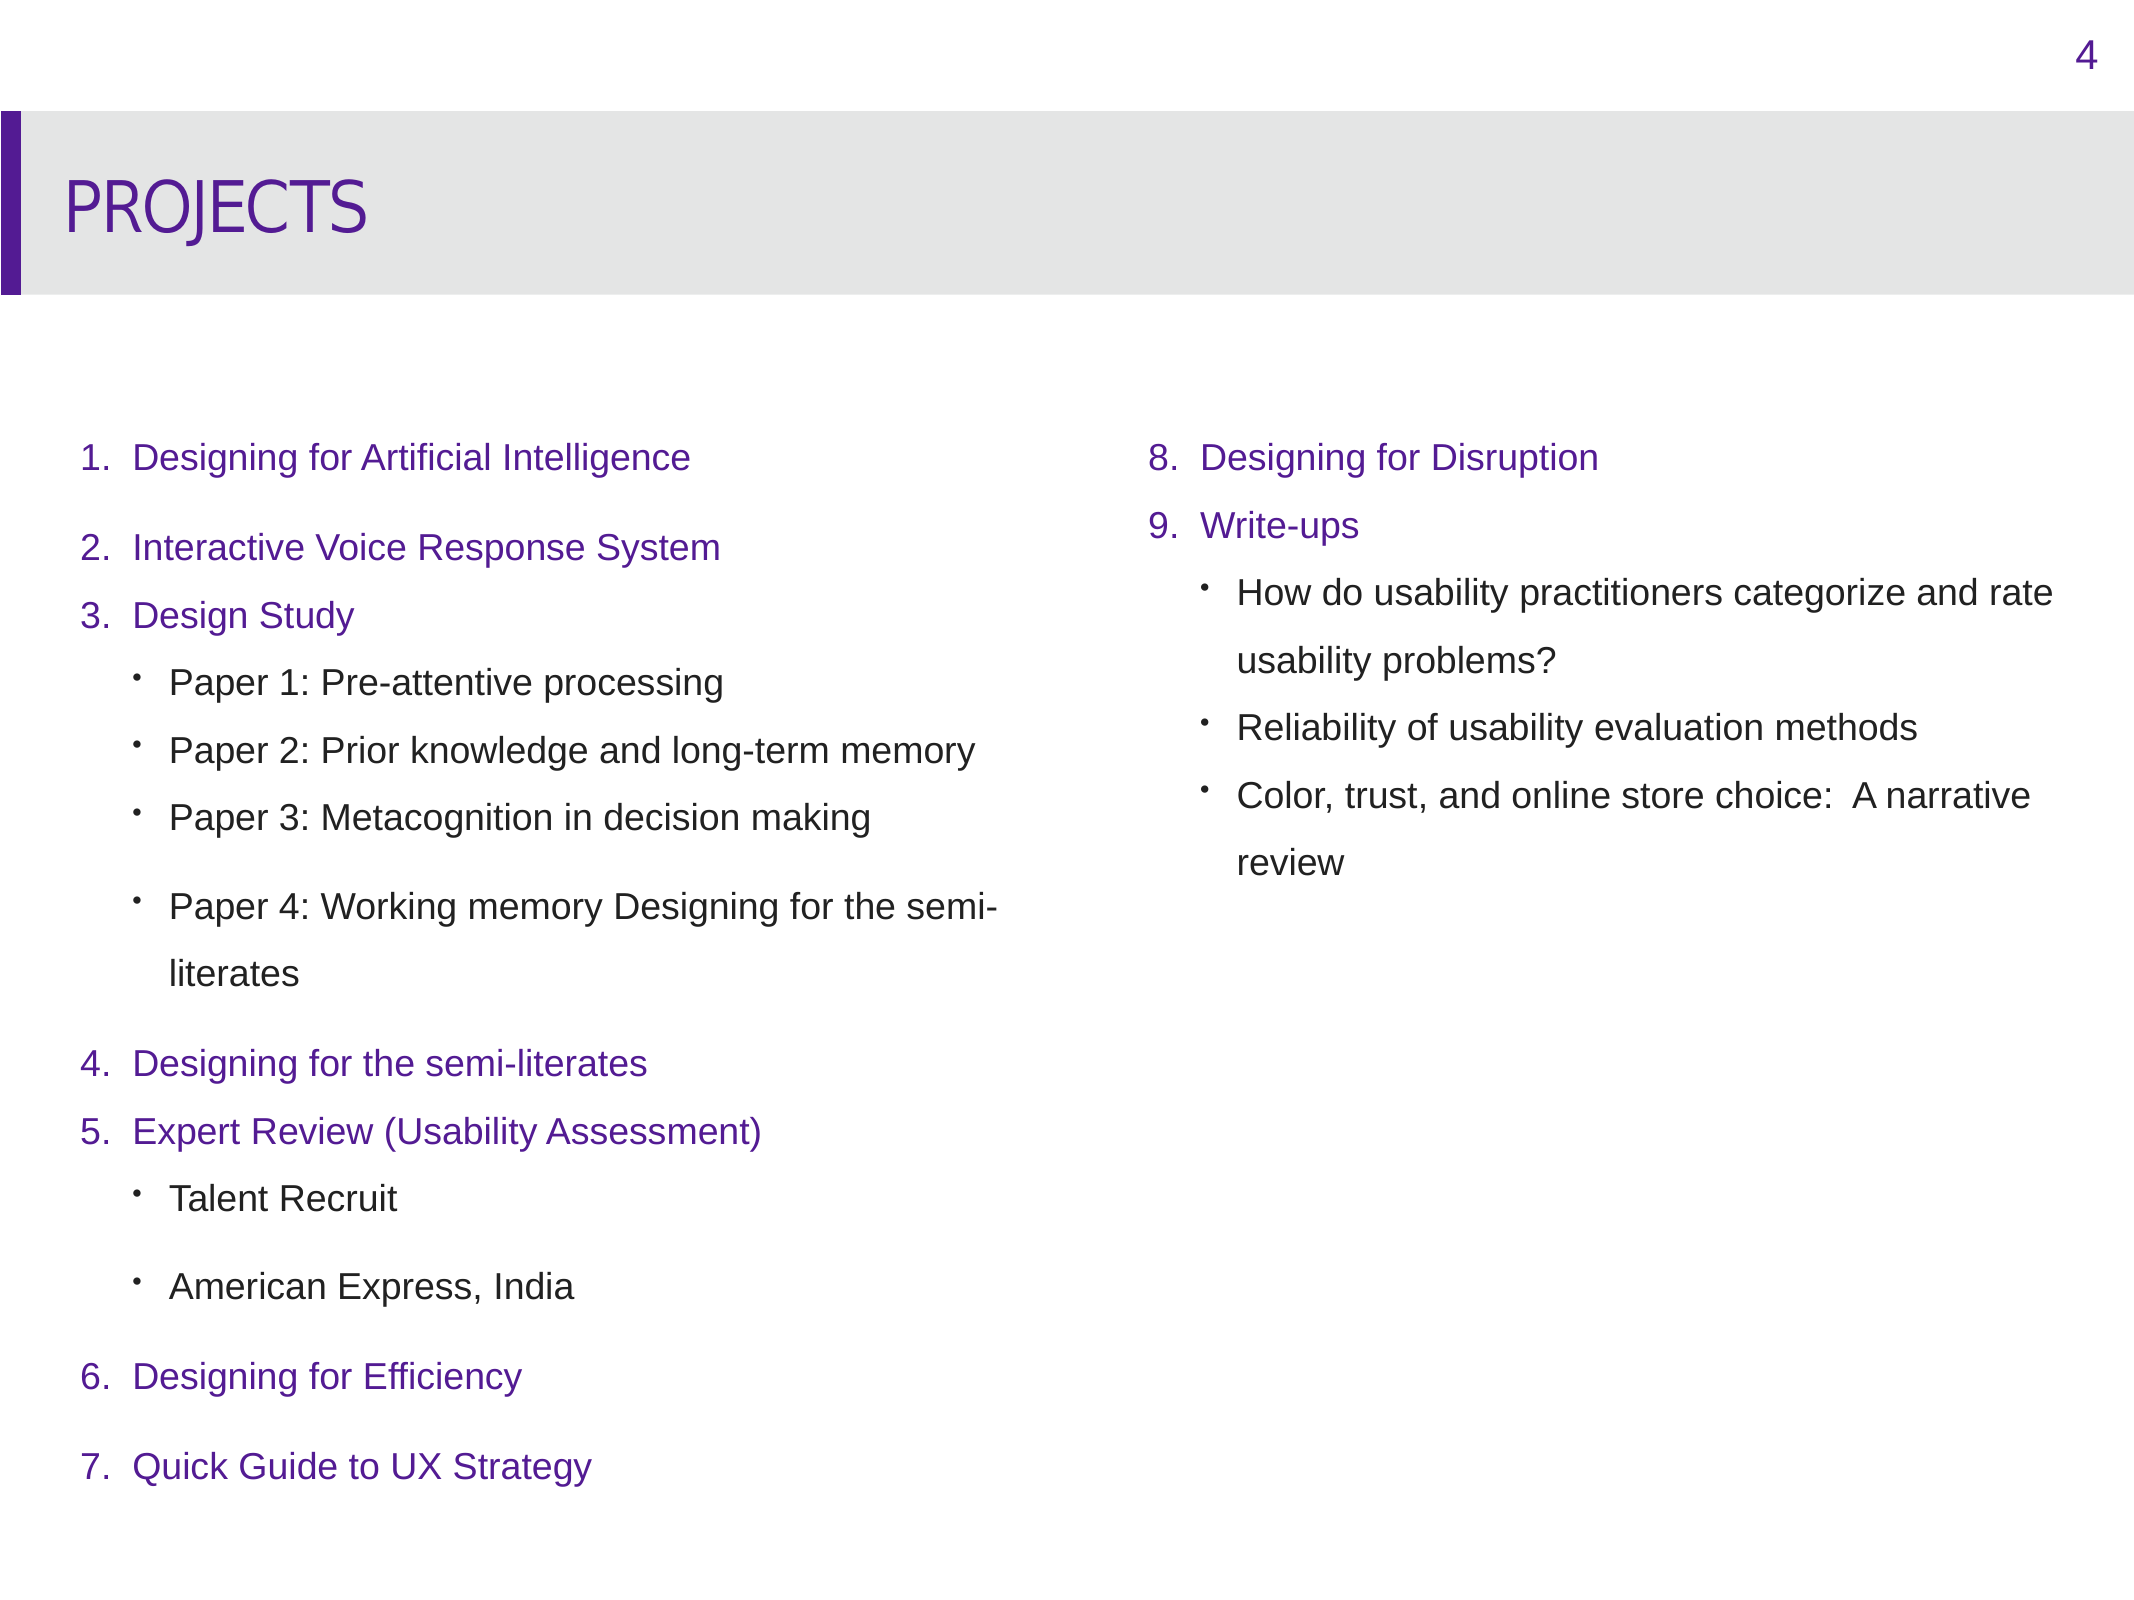

4

# PROJeCTS
Designing for Artificial Intelligence
Interactive Voice Response System
Design Study
Paper 1: Pre-attentive processing
Paper 2: Prior knowledge and long-term memory
Paper 3: Metacognition in decision making
Paper 4: Working memory Designing for the semi-literates
Designing for the semi-literates
Expert Review (Usability Assessment)
Talent Recruit
American Express, India
Designing for Efficiency
Quick Guide to UX Strategy
Designing for Disruption
Write-ups
How do usability practitioners categorize and rate usability problems?
Reliability of usability evaluation methods
Color, trust, and online store choice:  A narrative review